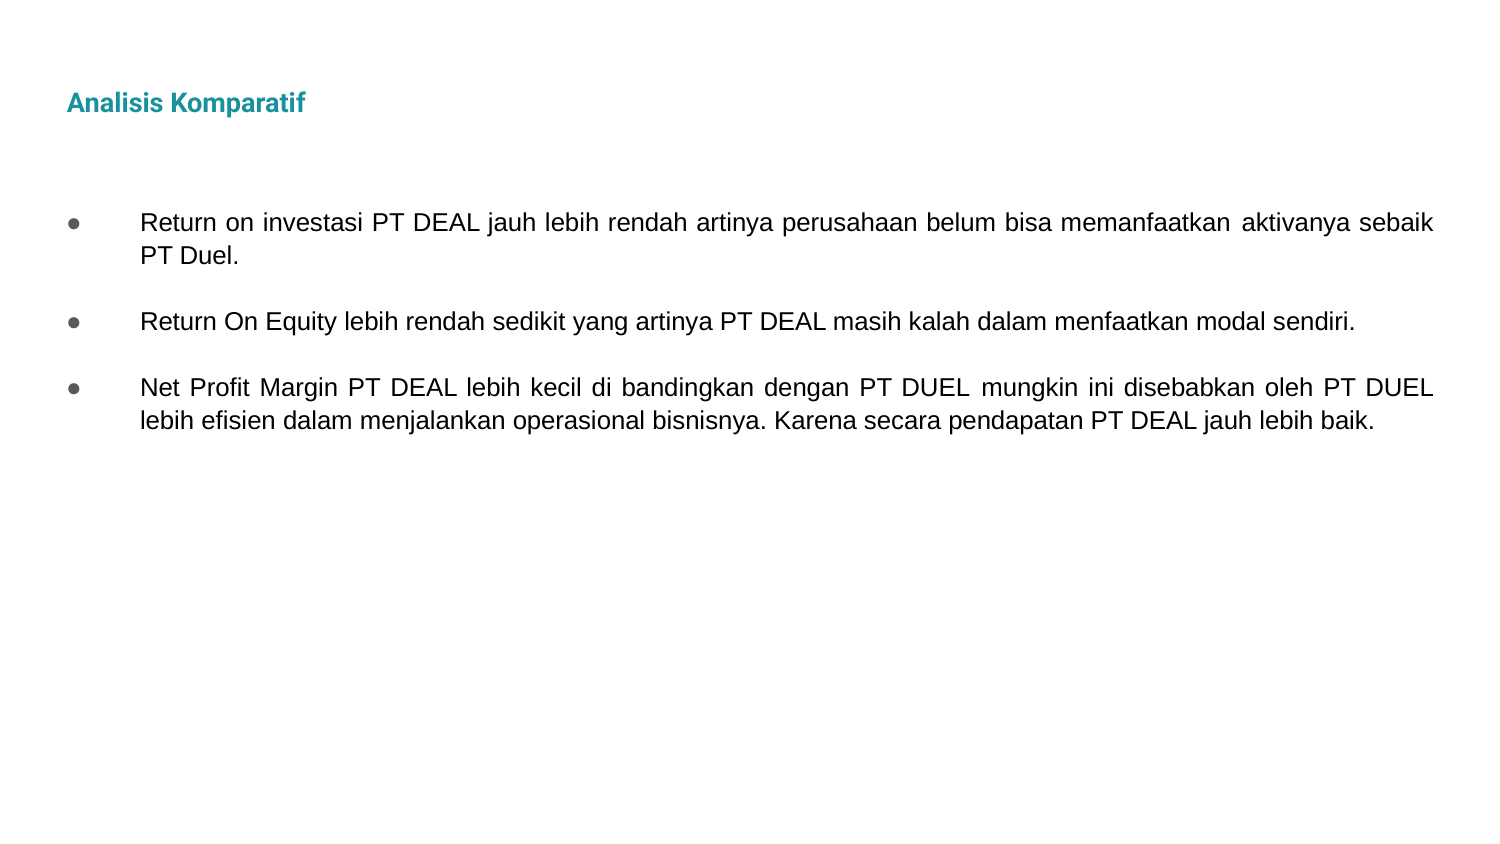

# Analisis Komparatif
Return on investasi PT DEAL jauh lebih rendah artinya perusahaan belum bisa memanfaatkan aktivanya sebaik PT Duel.

Return On Equity lebih rendah sedikit yang artinya PT DEAL masih kalah dalam menfaatkan modal sendiri.

Net Profit Margin PT DEAL lebih kecil di bandingkan dengan PT DUEL mungkin ini disebabkan oleh PT DUEL lebih efisien dalam menjalankan operasional bisnisnya. Karena secara pendapatan PT DEAL jauh lebih baik.